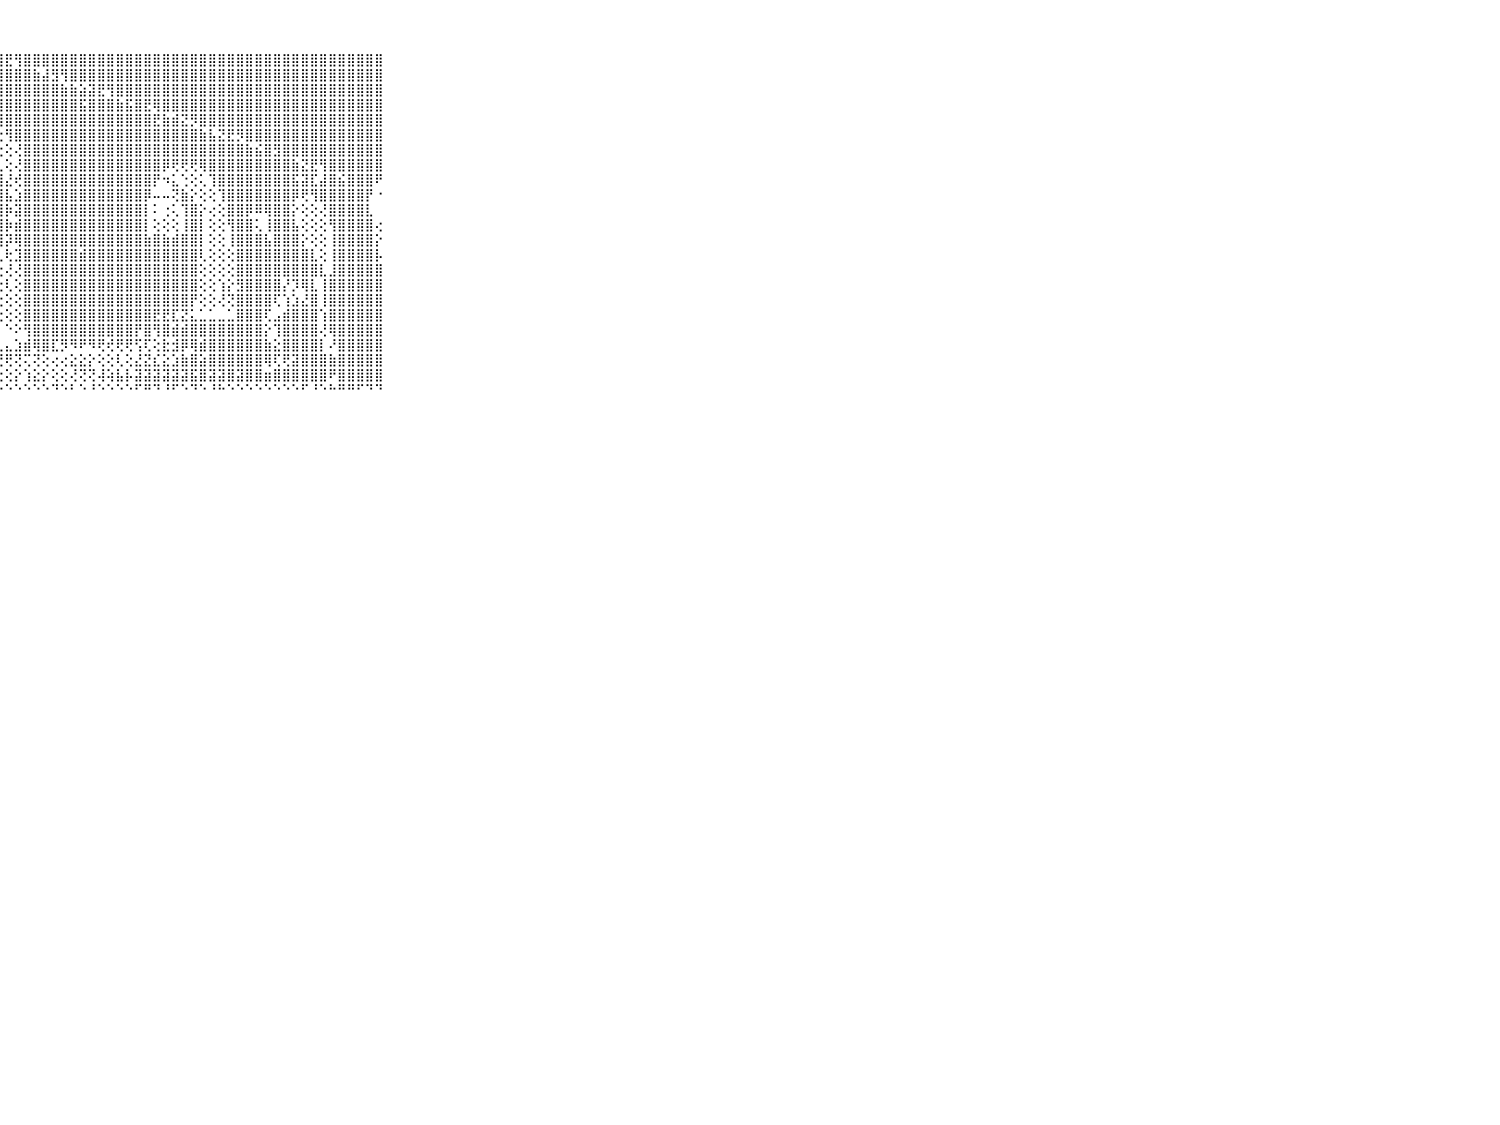

⠀⠀⠀⠀⠀⠀⠀⠀⠀⠀⠀⣿⣿⣿⣿⣿⣿⣿⣿⣿⣿⣿⣿⣿⣿⣿⣷⣽⣟⢻⣿⣿⣿⣿⣿⣿⣿⣿⣿⣿⣿⣿⣿⣿⣿⣿⣿⣿⣿⣿⣿⣿⣿⣿⣿⣿⣿⣿⣿⣿⣿⣿⣿⣿⣿⣿⣿⣿⣿⠀⠀⠀⠀⠀⠀⠀⠀⠀⠀⠀⠀
⠀⠀⠀⠀⠀⠀⠀⠀⠀⠀⠀⣿⣿⣿⣿⣿⣿⣿⣿⣿⣿⣿⣿⣿⣿⣿⣿⣿⣿⣿⣿⣷⣼⣻⢻⣿⣿⣿⣿⣿⣿⣿⣿⣿⣿⣿⣿⣿⣿⣿⣿⣿⣿⣿⣿⣿⣿⣿⣿⣿⣿⣿⣿⣿⣿⣿⣿⣿⣿⠀⠀⠀⠀⠀⠀⠀⠀⠀⠀⠀⠀
⠀⠀⠀⠀⠀⠀⠀⠀⠀⠀⠀⣯⣟⣿⣽⣿⣿⣿⣿⣿⣿⣿⣿⣿⣿⣿⣿⣿⣿⣿⣿⣿⣿⣿⣷⣷⣵⣽⣟⢻⣿⣿⣿⣿⣿⣿⣿⣿⣿⣿⣿⣿⣿⣿⣿⣿⣿⣿⣿⣿⣿⣿⣿⣿⣿⣿⣿⣿⣿⠀⠀⠀⠀⠀⠀⠀⠀⠀⠀⠀⠀
⠀⠀⠀⠀⠀⠀⠀⠀⠀⠀⠀⣿⣧⣿⣿⣿⢿⢿⢟⢟⢟⢟⢟⢟⢿⣿⣿⣿⣿⣿⣿⣿⣿⣿⣿⣿⣯⣿⣿⣿⣷⣯⣿⣟⢿⣿⣿⣿⣿⣿⣿⣿⣿⣿⣿⣿⣿⣿⣿⣿⣿⣿⣿⣿⣿⣿⣿⣿⣿⠀⠀⠀⠀⠀⠀⠀⠀⠀⠀⠀⠀
⠀⠀⠀⠀⠀⠀⠀⠀⠀⠀⠀⡿⠟⠝⠕⢑⢑⠕⢕⣕⢕⢕⢕⢕⢕⢜⢻⢿⣿⣿⣿⣿⣿⣿⣿⣿⣿⣿⣿⣿⣿⣿⣿⣿⣟⣷⣾⣝⡻⣿⣿⣿⣿⣿⣿⣿⣿⣿⣿⣿⣿⣿⣿⣿⣿⣿⣿⣿⣿⠀⠀⠀⠀⠀⠀⠀⠀⠀⠀⠀⠀
⠀⠀⠀⠀⠀⠀⠀⠀⠀⠀⠀⢀⠀⠀⠀⠀⠀⠁⠁⠑⠙⠗⢷⣵⡕⢕⢕⢕⢻⣿⣿⣿⣿⣿⣿⣿⣿⣿⣿⣿⣿⣿⣿⣿⣿⣿⣿⣿⣿⣷⣧⣝⣟⡻⣿⣿⣿⣿⣿⣿⣿⣿⣿⣿⣿⣿⣿⣿⣿⠀⠀⠀⠀⠀⠀⠀⠀⠀⠀⠀⠀
⠀⠀⠀⠀⠀⠀⠀⠀⠀⠀⠀⠙⠙⠓⠖⠶⠄⠀⠀⠀⠀⠀⠀⠝⢿⣧⡕⢕⢕⢜⣿⣿⣿⣿⣿⣿⣿⣿⣿⣿⣿⣿⣿⣿⣿⣿⣿⣿⣿⣿⣿⣿⣿⣿⣷⣮⣿⣻⣿⣿⣿⣿⣿⣿⣿⣿⣿⣿⣿⠀⠀⠀⠀⠀⠀⠀⠀⠀⠀⠀⠀
⠀⠀⠀⠀⠀⠀⠀⠀⠀⠀⠀⢀⠀⢐⠀⠅⢀⢄⠄⢅⠀⠄⢀⠀⠈⢻⣿⣇⢕⢜⣿⣿⣿⣿⣿⣿⣿⣿⣿⣿⣿⣿⣿⣿⣿⡿⢟⢟⢟⢿⣿⣿⣿⣿⣿⣿⣿⣿⣿⣷⣝⣟⢻⣿⣿⣿⣿⣿⣿⠀⠀⠀⠀⠀⠀⠀⠀⠀⠀⠀⠀
⠀⠀⠀⠀⠀⠀⠀⠀⠀⠀⠀⢔⢔⢕⢔⢅⢀⢄⢔⢀⢀⢁⢁⢀⠐⢜⣿⣿⣜⢞⣿⣿⣿⣿⣿⣿⣿⣿⣿⣿⣿⣿⣿⣿⡟⠲⣅⢑⢕⢅⢹⣿⣿⣿⣿⣿⣿⣿⣿⣯⣽⣏⣼⣿⣮⣿⣿⣿⠟⠀⠀⠀⠀⠀⠀⠀⠀⠀⠀⠀⠀
⠀⠀⠀⠀⠀⠀⠀⠀⠀⠀⠀⣿⣿⣾⣷⣧⣵⣕⣕⢕⢕⢕⢕⢔⢕⢔⢹⣿⣧⣱⣿⣿⣿⣿⣿⣿⣿⣿⣿⣿⣿⣿⣿⡿⠤⠤⢝⣷⡕⢕⢕⢹⣿⣿⣿⣿⣿⣿⣿⡿⢟⢻⣿⣿⣿⣿⣿⡟⠐⠀⠀⠀⠀⠀⠀⠀⠀⠀⠀⠀⠀
⠀⠀⠀⠀⠀⠀⠀⠀⠀⠀⠀⣿⣿⣿⣿⣿⣿⣿⣿⣿⣷⣷⣧⣵⣕⡕⣼⣿⡷⣽⣿⣿⣿⣿⣿⣿⣿⣿⣿⣿⣿⣿⣿⡇⠅⢐⢅⢹⣿⡕⢔⢕⣿⣿⡿⠿⢿⣿⣿⡕⢕⢕⢜⣿⣿⣿⣿⣇⠀⠀⠀⠀⠀⠀⠀⠀⠀⠀⠀⠀⠀
⠀⠀⠀⠀⠀⠀⠀⠀⠀⠀⠀⣿⣿⣿⣿⣿⣿⣿⣿⣿⣿⣿⣿⣿⣿⣿⣿⣿⡷⣾⣿⣿⣿⣿⣿⣿⣿⣿⣿⣿⣿⣿⣿⡇⢕⢕⢕⢸⣿⡇⢕⢕⢻⣿⣿⢅⢸⣿⣿⣧⢕⢕⢕⢻⣿⣿⣿⣿⢔⠀⠀⠀⠀⠀⠀⠀⠀⠀⠀⠀⠀
⠀⠀⠀⠀⠀⠀⠀⠀⠀⠀⠀⣿⣿⣿⣿⣿⣿⣿⣿⣿⣿⣿⣿⣿⣿⣿⣿⣿⡽⢿⣿⣿⣿⣿⣿⣿⣿⣿⣿⣿⣿⣿⣿⣷⣿⣷⣾⣿⣿⡇⢕⢕⢸⣿⣿⣿⣧⣿⣿⣿⡕⢕⢕⢸⣿⣿⣿⣿⡕⠀⠀⠀⠀⠀⠀⠀⠀⠀⠀⠀⠀
⠀⠀⠀⠀⠀⠀⠀⠀⠀⠀⠀⣿⣿⣿⣿⣿⣿⣿⣿⣿⣿⣿⣿⣿⣿⣿⣿⢇⢗⣹⣿⣿⣿⣿⣿⣿⣾⣿⣿⣿⣿⣿⣿⣿⣿⣿⣿⣿⣿⢇⢕⢕⢕⣿⣿⣿⣿⣿⣿⣿⣿⣇⢕⢸⣿⣿⣿⣿⡧⠀⠀⠀⠀⠀⠀⠀⠀⠀⠀⠀⠀
⠀⠀⠀⠀⠀⠀⠀⠀⠀⠀⠀⣿⣿⣿⣿⣿⣿⣿⣿⣿⣿⣿⣿⣿⣿⣿⣿⢕⢜⢜⣿⣿⣿⣿⣿⣿⣿⣿⣿⣿⣿⣿⣿⣿⣿⣿⣿⣿⣿⢕⢕⢕⢕⣿⣿⣿⣿⣿⣿⣿⣿⣿⣇⣸⣿⣿⣿⣿⣿⠀⠀⠀⠀⠀⠀⠀⠀⠀⠀⠀⠀
⠀⠀⠀⠀⠀⠀⠀⠀⠀⠀⠀⣿⣿⣿⣿⣿⣿⣿⣿⣿⣿⣿⣿⣿⣿⣿⣿⢕⢇⢕⣿⣿⣿⣿⣿⣿⣿⣿⣿⣿⣿⣿⣿⣿⣿⣿⣿⣿⣿⢕⢕⢱⡕⣻⣿⣿⣿⣿⡜⡹⢿⣇⢸⣿⣿⣿⣿⣿⣿⠀⠀⠀⠀⠀⠀⠀⠀⠀⠀⠀⠀
⠀⠀⠀⠀⠀⠀⠀⠀⠀⠀⠀⣿⣿⣿⣿⣿⣿⣿⣿⣿⣿⣿⣿⣿⣿⣿⣿⢕⢕⢕⣿⣿⣿⣿⣿⣿⣿⣿⣿⣿⣿⣿⣿⣿⣿⣿⣿⣿⡟⢕⢕⢜⢝⣿⣿⣿⣿⢏⢱⣱⣜⣿⢸⣿⣿⣿⣿⣿⣿⠀⠀⠀⠀⠀⠀⠀⠀⠀⠀⠀⠀
⠀⠀⠀⠀⠀⠀⠀⠀⠀⠀⠀⠘⣿⣿⣿⣿⣿⣿⣿⣿⣿⣿⣿⣿⣿⣿⡿⢕⢕⢕⣿⣿⣿⣿⣿⣿⣿⣿⣿⣿⣿⣿⣿⣿⣟⣟⣏⣝⣅⣁⣁⣀⣁⣿⣿⣿⢏⣠⣾⣿⣿⣿⢱⣿⣿⣿⣿⣿⣿⠀⠀⠀⠀⠀⠀⠀⠀⠀⠀⠀⠀
⠀⠀⠀⠀⠀⠀⠀⠀⠀⠀⠀⠀⠘⣿⣿⣿⣿⣿⣿⣿⣿⣿⣿⣿⣿⡿⢏⠁⠑⠕⢻⣿⣿⣿⣿⣿⣿⣿⣿⣿⣿⣿⡟⣿⢻⣿⣾⣾⣿⣿⣿⣿⣿⣿⣿⣿⡕⢹⣿⣿⣿⣿⢜⢿⣿⣿⣿⣿⣿⠀⠀⠀⠀⠀⠀⠀⠀⠀⠀⠀⠀
⠀⠀⠀⠀⠀⠀⠀⠀⠀⠀⠀⢄⣀⣅⢕⢕⡕⢕⢕⢕⢕⡕⢕⢕⢕⢕⣅⣄⣄⣱⣾⢿⣿⣏⡻⠻⠟⠻⢟⢞⢟⢟⢫⢏⢕⣗⣺⡿⢿⣾⣿⣿⣿⣿⣿⣿⣷⣕⣿⣿⣿⣿⡇⠜⣿⣿⣿⣿⣿⠀⠀⠀⠀⠀⠀⠀⠀⠀⠀⠀⠀
⠀⠀⠀⠀⠀⠀⠀⠀⠀⠀⠀⠱⢕⣵⣕⣱⣼⣵⣵⣵⣷⣷⡷⢿⢿⠿⢟⢛⢟⢝⢍⢝⢕⢔⢔⣕⣕⡕⢕⢕⢇⢕⣜⣝⣎⣕⣱⣷⣿⣵⣿⣿⣿⣿⣿⣿⢿⢏⢟⣽⣿⣿⣿⣷⣿⣿⣿⣿⣿⠀⠀⠀⠀⠀⠀⠀⠀⠀⠀⠀⠀
⠀⠀⠀⠀⠀⠀⠀⠀⠀⠀⠀⠿⠟⢟⢟⠛⢋⢝⢍⢅⢵⢵⢔⢕⢕⢕⢕⢕⢕⡕⢱⣕⡕⢕⢕⢜⢝⢝⢼⢵⣧⡧⣽⣽⣽⣽⣽⣽⣯⣿⣽⣽⣿⣽⣿⣿⣶⣿⣿⣿⣿⣿⣿⠟⣿⣿⣿⣿⣿⠀⠀⠀⠀⠀⠀⠀⠀⠀⠀⠀⠀
⠀⠀⠀⠀⠀⠀⠀⠀⠀⠀⠀⠀⠀⠀⠀⠐⠐⠁⠑⠑⠑⠑⠑⠑⠘⠓⠑⠑⠑⠑⠑⠑⠑⠙⠑⠃⠑⠘⠑⠑⠑⠑⠋⠛⠙⠘⠋⠑⠙⠑⠘⠓⠑⠑⠑⠑⠑⠑⠑⠑⠋⠘⠑⠓⠛⠛⠋⠙⠙⠀⠀⠀⠀⠀⠀⠀⠀⠀⠀⠀⠀